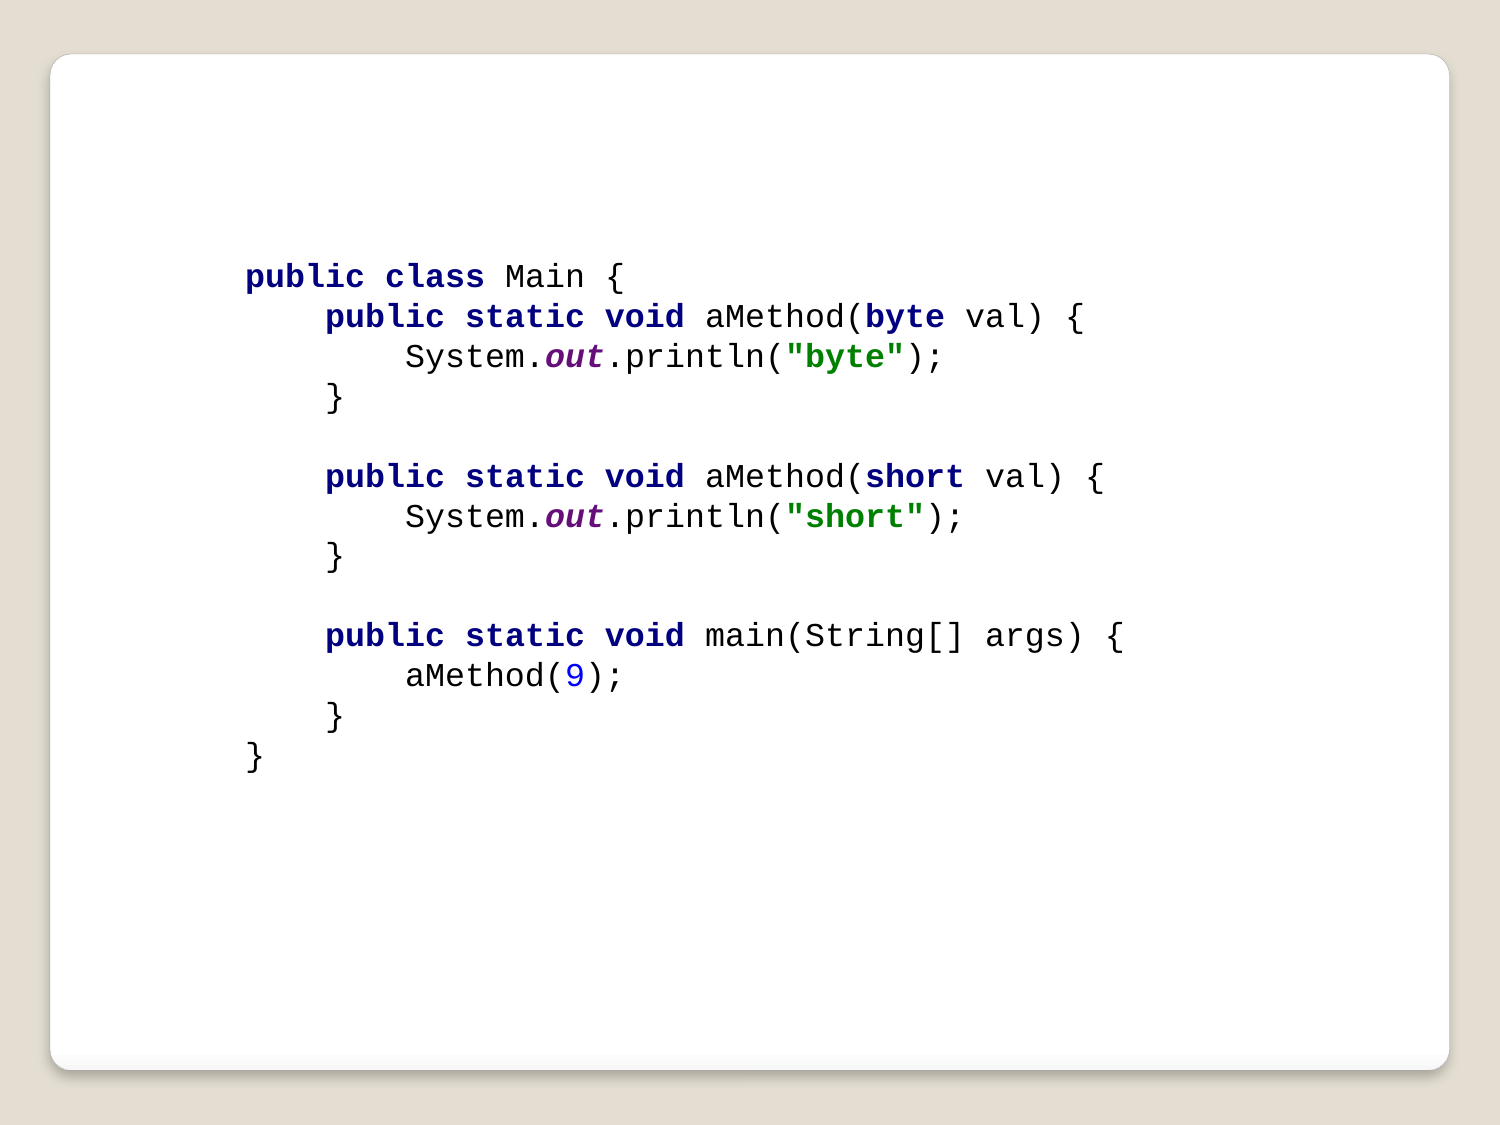

public class Main {
    public static void aMethod(byte val) {
        System.out.println("byte");
    }
    public static void aMethod(short val) {
        System.out.println("short");
    }
    public static void main(String[] args) {
        aMethod(9);
    }
}